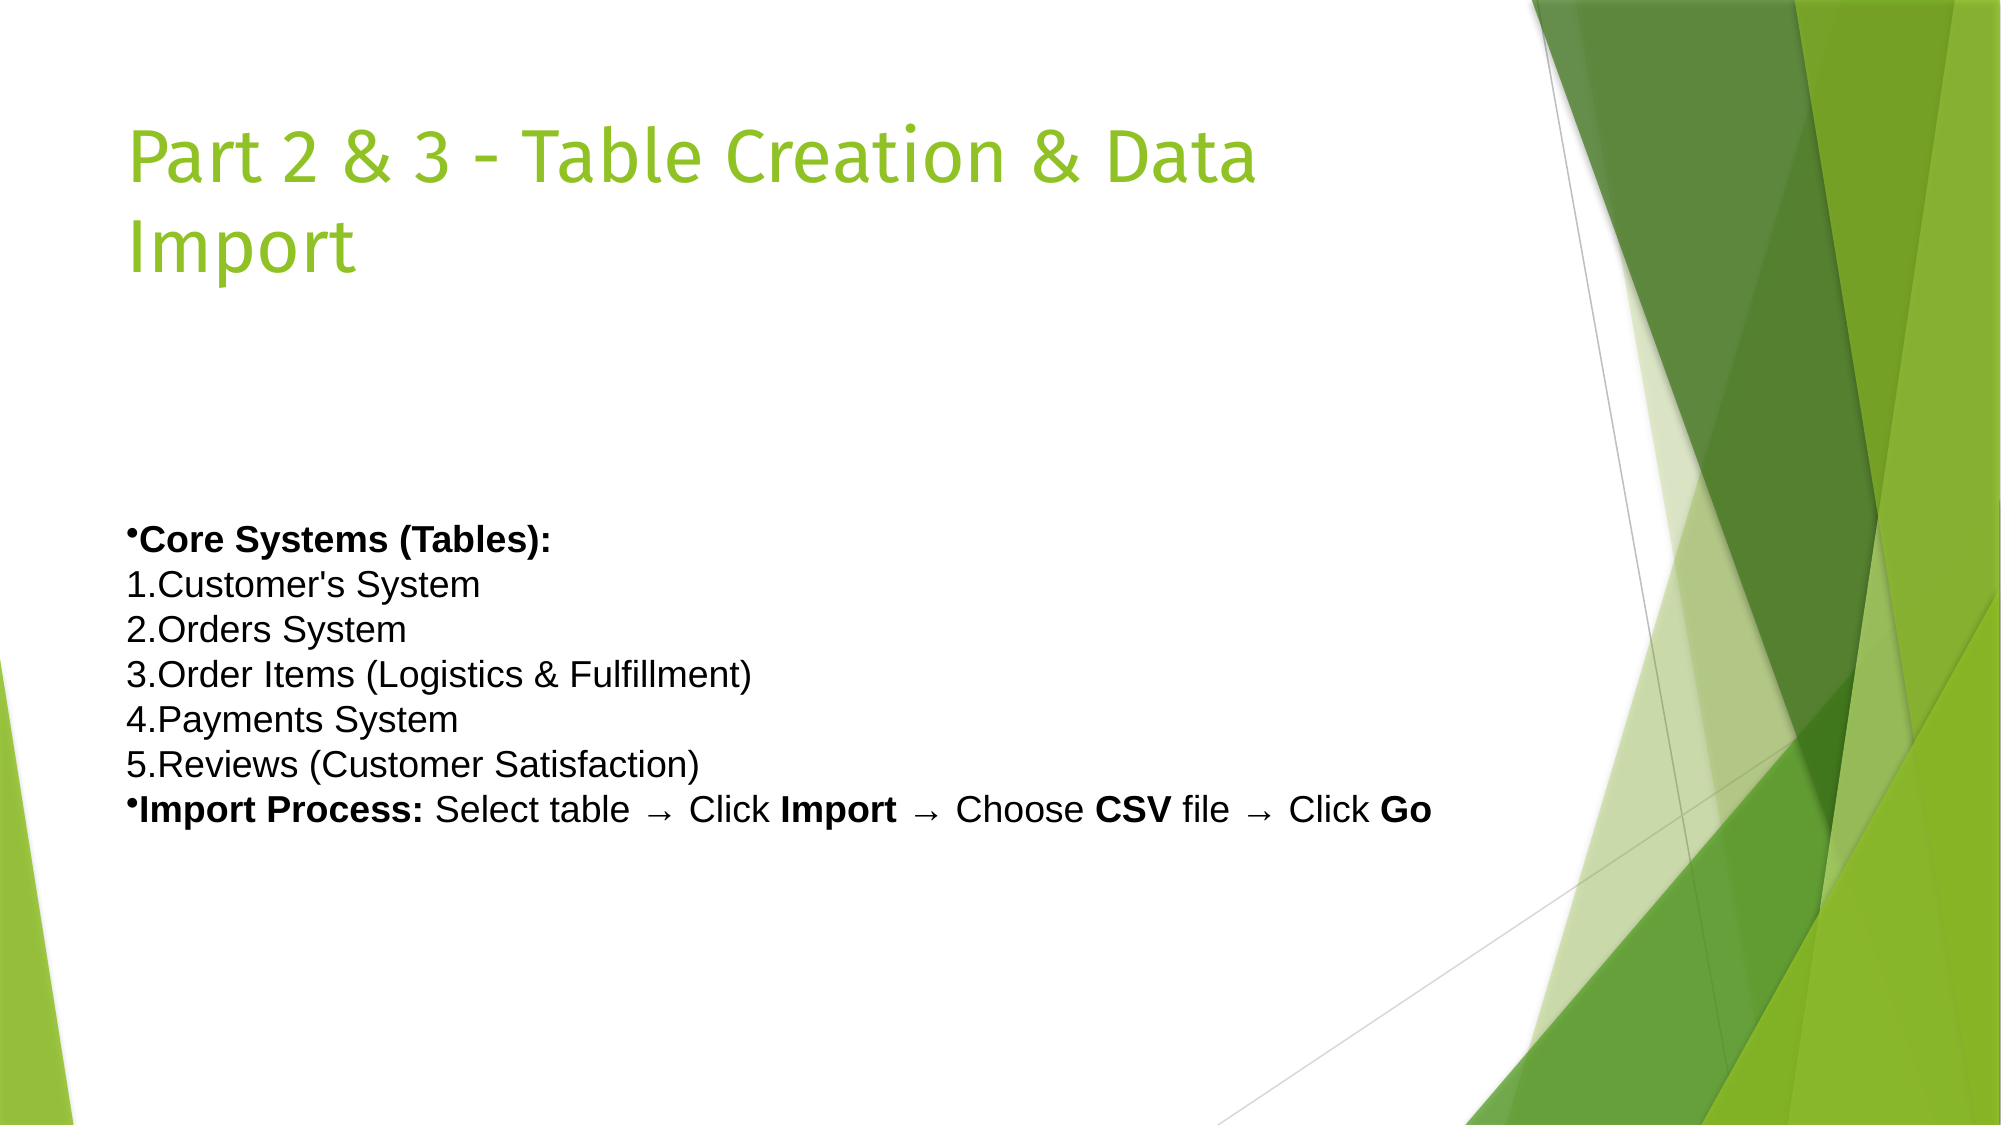

# Part 2 & 3 - Table Creation & Data Import
Core Systems (Tables):
Customer's System
Orders System
Order Items (Logistics & Fulfillment)
Payments System
Reviews (Customer Satisfaction)
Import Process: Select table → Click Import → Choose CSV file → Click Go